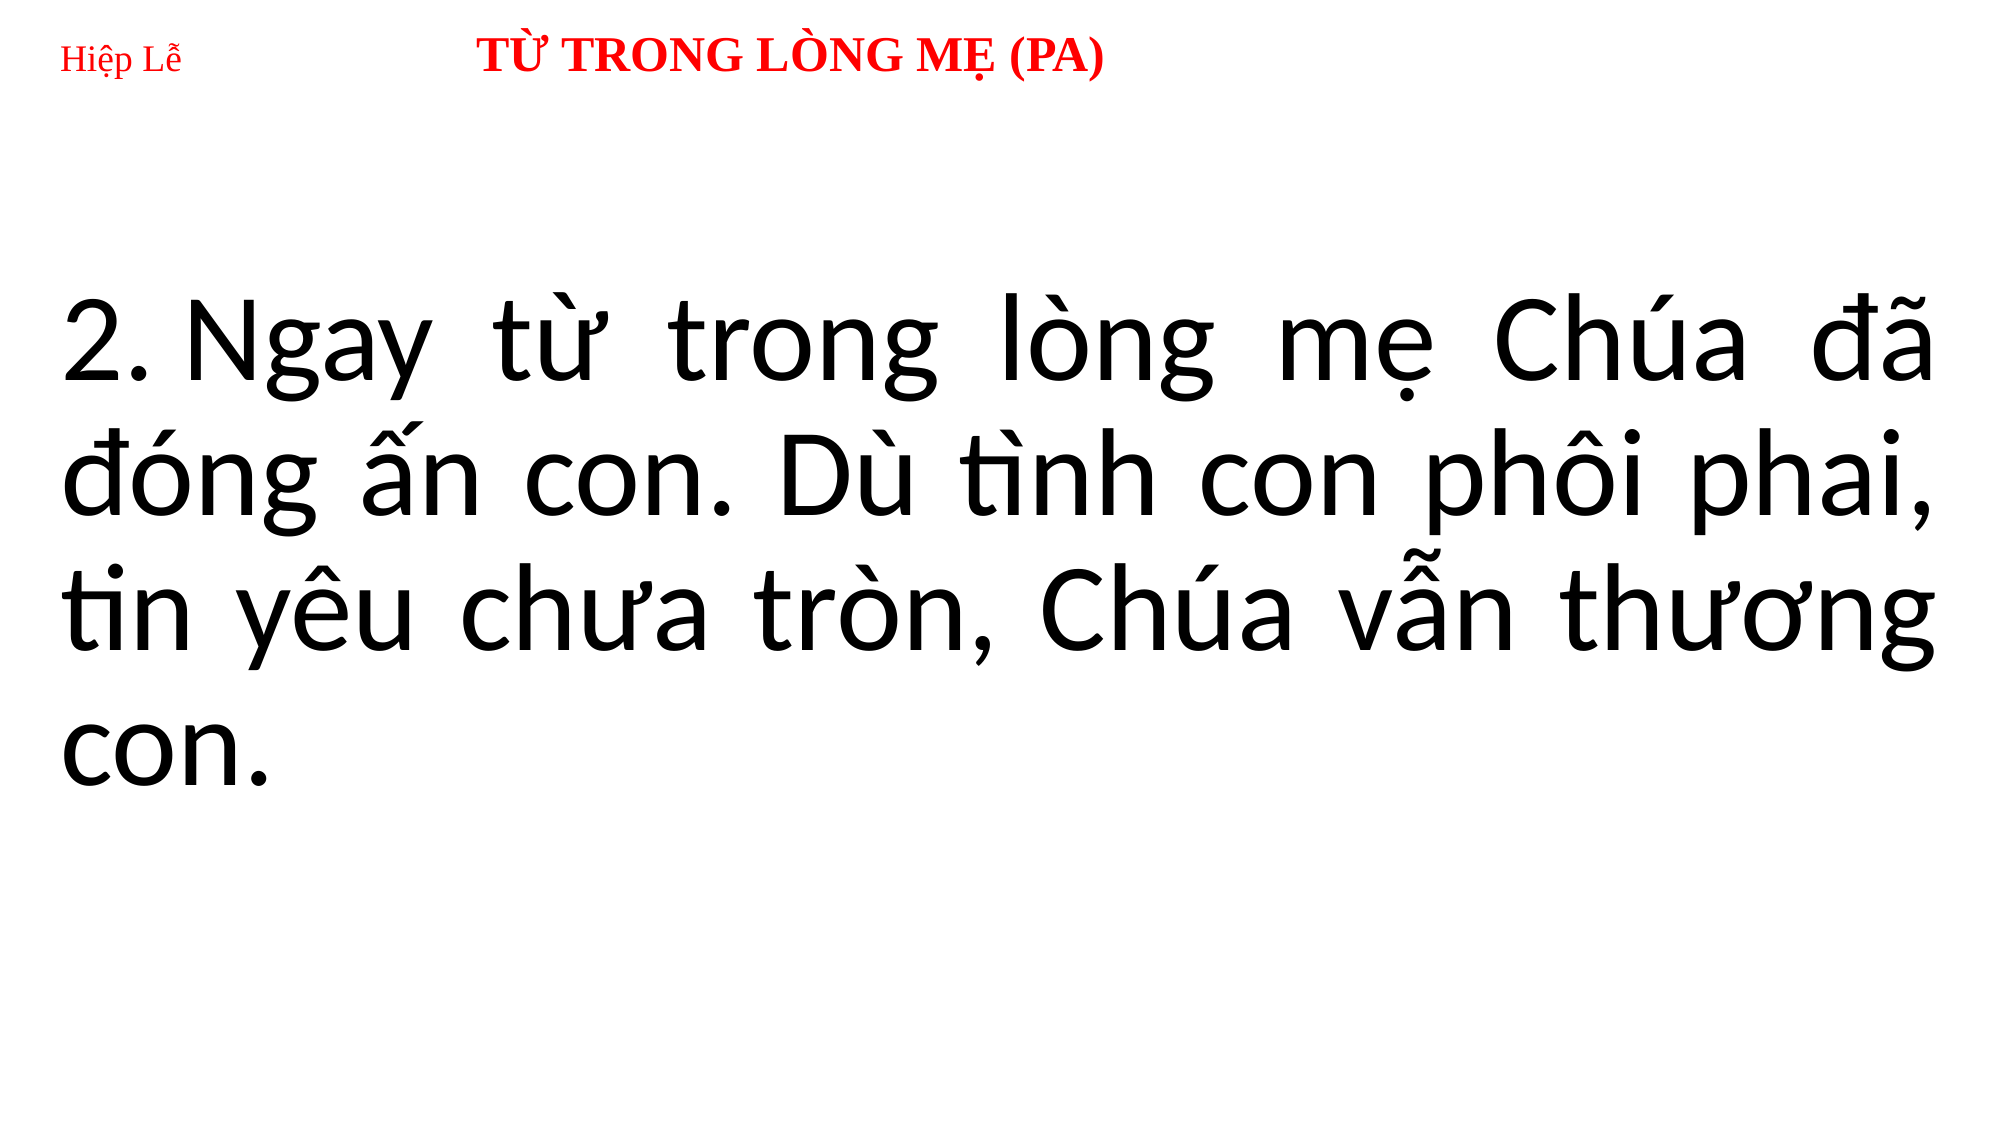

# Hiệp Lễ                               TỪ TRONG LÒNG MẸ (PA)
2. Ngay từ trong lòng mẹ Chúa đã đóng ấn con. Dù tình con phôi phai, tin yêu chưa tròn, Chúa vẫn thương con.